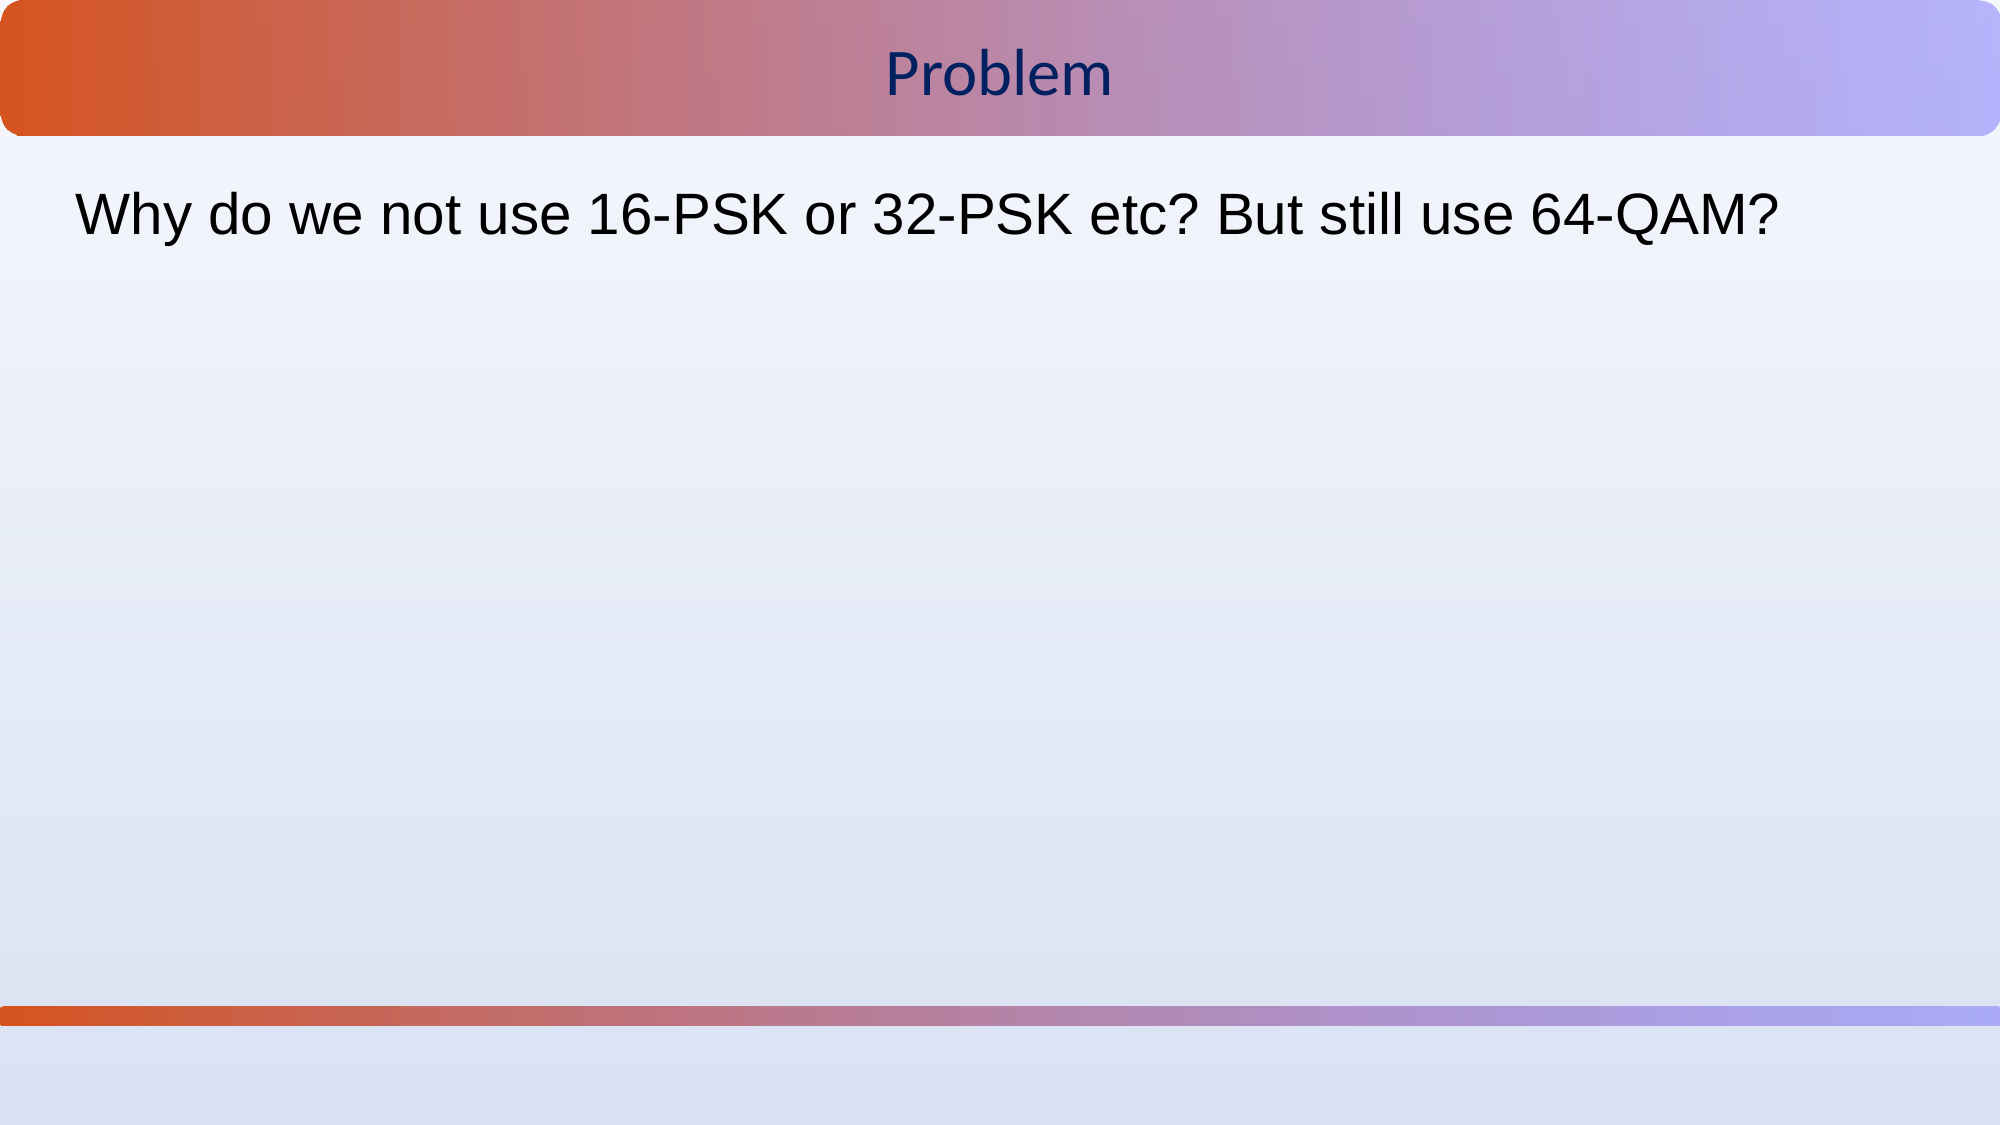

Problem

Why do we not use 16-PSK or 32-PSK etc? But still use 64-QAM?